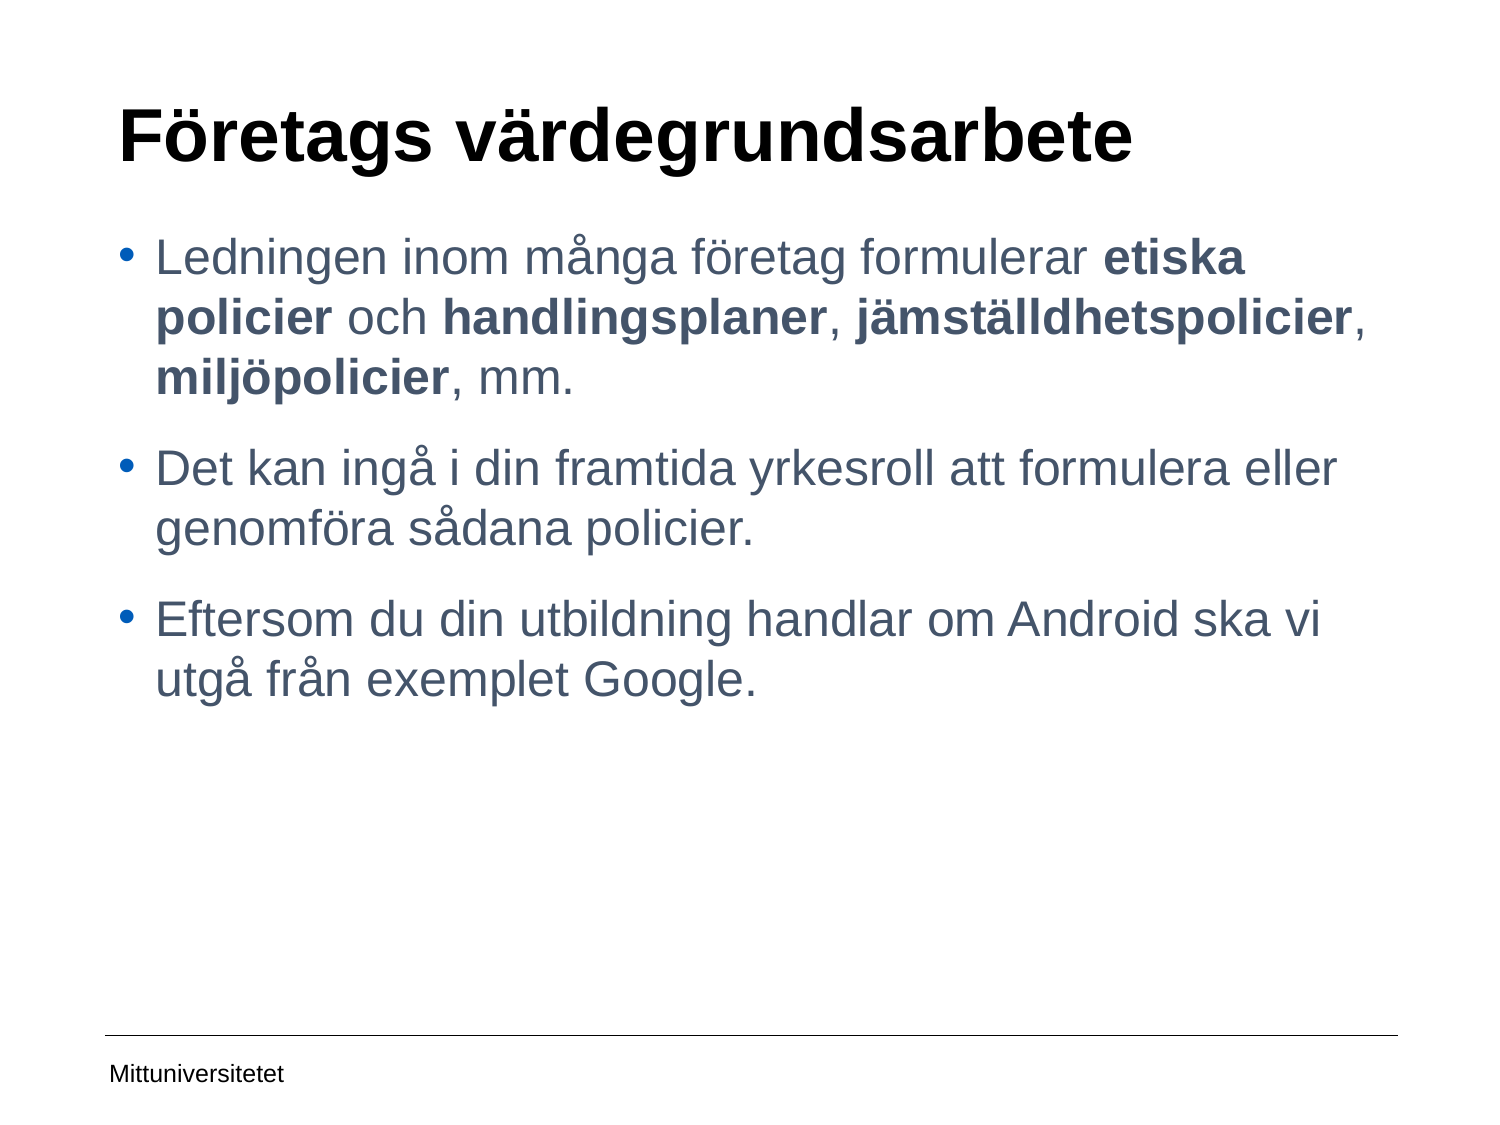

# Företags värdegrundsarbete
Ledningen inom många företag formulerar etiska policier och handlingsplaner, jämställdhetspolicier, miljöpolicier, mm.
Det kan ingå i din framtida yrkesroll att formulera eller genomföra sådana policier.
Eftersom du din utbildning handlar om Android ska vi utgå från exemplet Google.